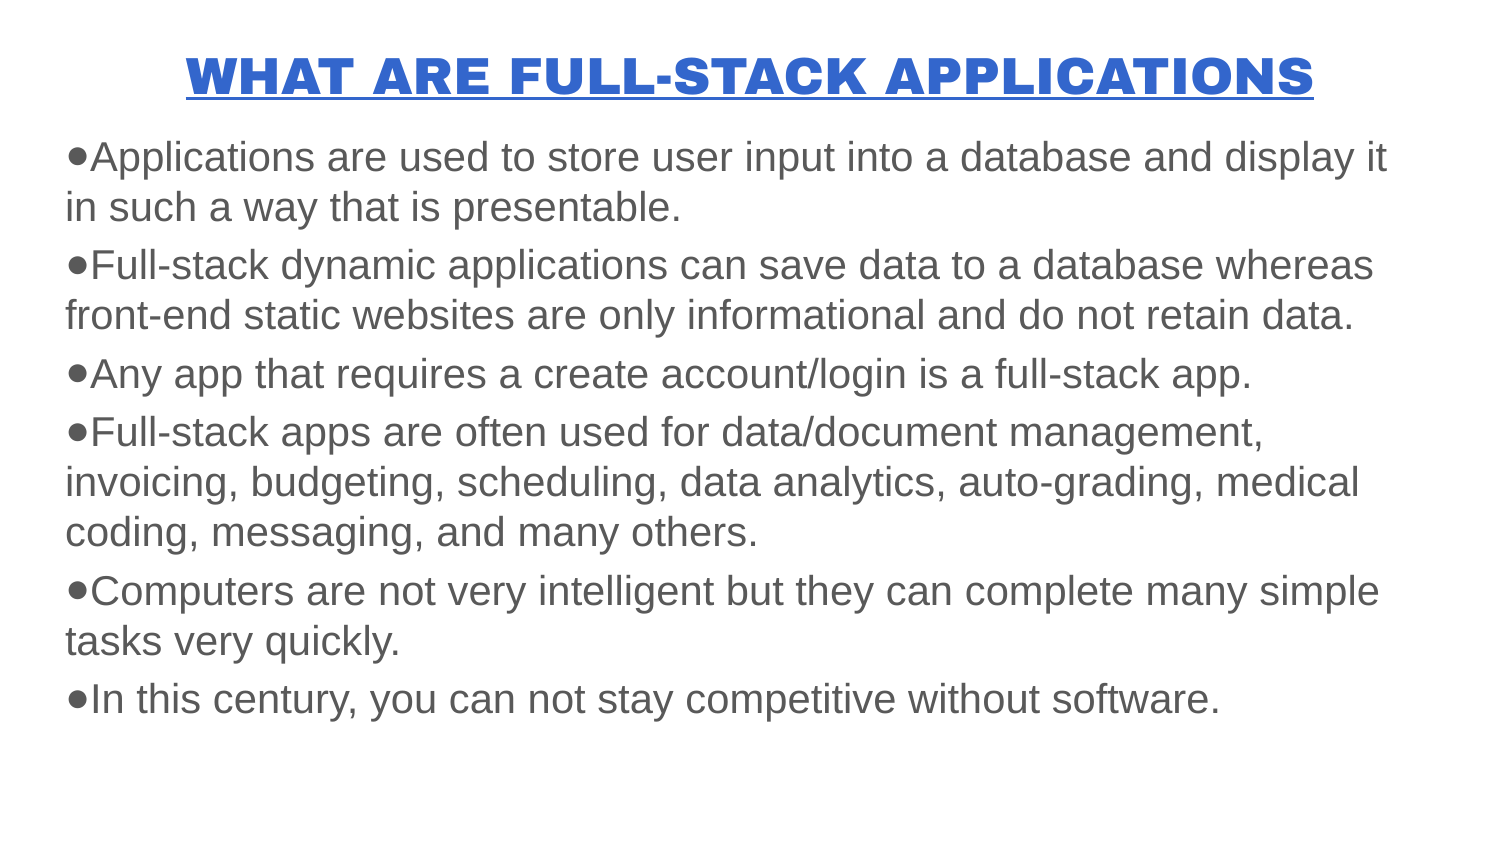

# WHAT ARE FULL-STACK APPLICATIONS
Applications are used to store user input into a database and display it in such a way that is presentable.
Full-stack dynamic applications can save data to a database whereas front-end static websites are only informational and do not retain data.
Any app that requires a create account/login is a full-stack app.
Full-stack apps are often used for data/document management, invoicing, budgeting, scheduling, data analytics, auto-grading, medical coding, messaging, and many others.
Computers are not very intelligent but they can complete many simple tasks very quickly.
In this century, you can not stay competitive without software.